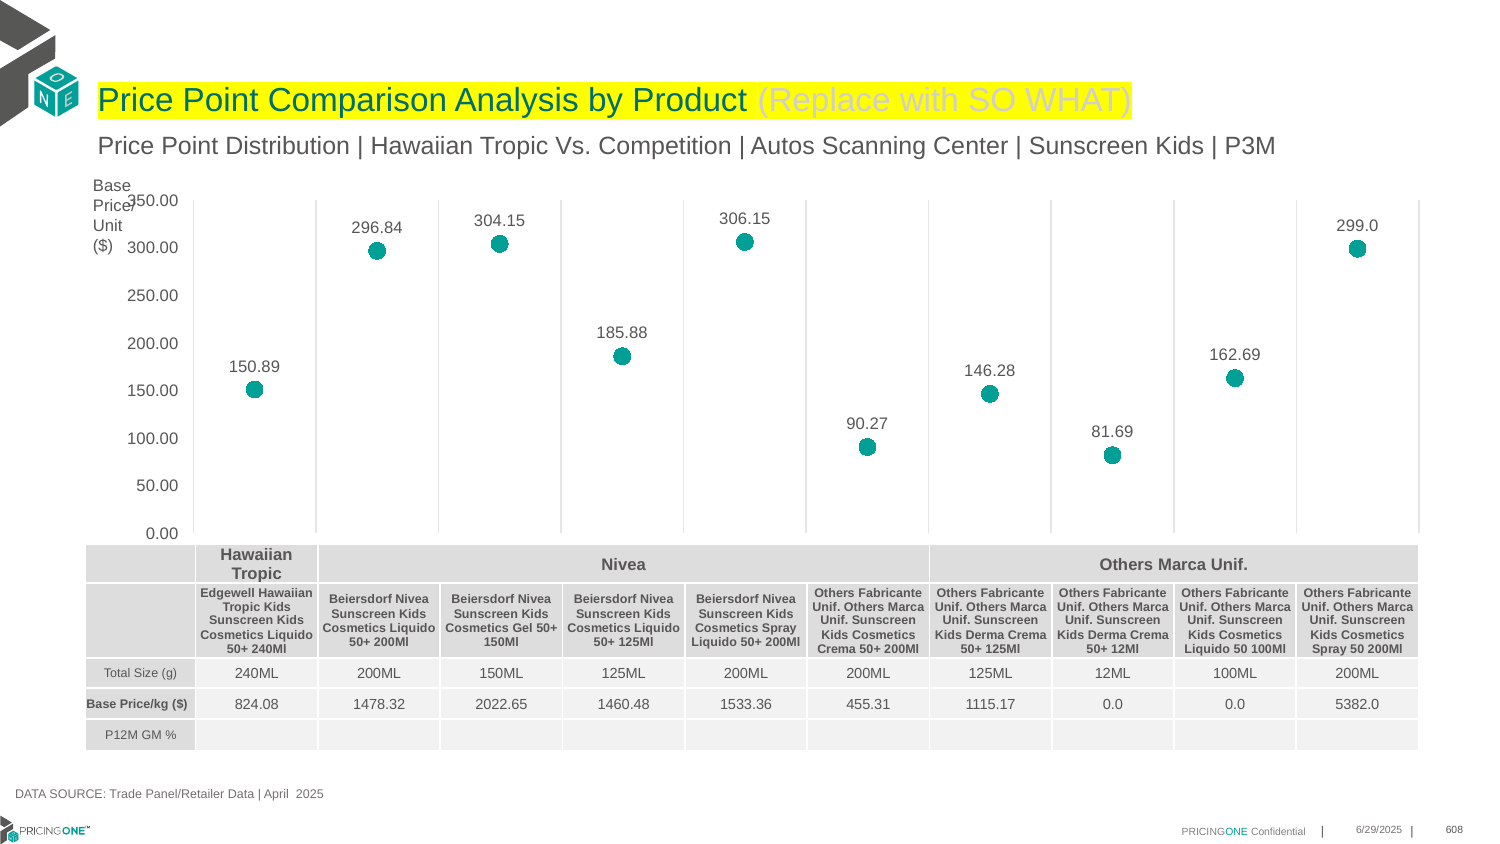

# Price Point Comparison Analysis by Product (Replace with SO WHAT)
Price Point Distribution | Hawaiian Tropic Vs. Competition | Autos Scanning Center | Sunscreen Kids | P3M
Base Price/Unit ($)

### Chart

| Category | Base Price/Unit |
|---|---|
| Edgewell Hawaiian Tropic Kids Sunscreen Kids Cosmetics Liquido 50+ 240Ml | 150.89 |
| Beiersdorf Nivea Sunscreen Kids Cosmetics Liquido 50+ 200Ml | 296.84 |
| Beiersdorf Nivea Sunscreen Kids Cosmetics Gel 50+ 150Ml | 304.15 |
| Beiersdorf Nivea Sunscreen Kids Cosmetics Liquido 50+ 125Ml | 185.88 |
| Beiersdorf Nivea Sunscreen Kids Cosmetics Spray Liquido 50+ 200Ml | 306.15 |
| Others Fabricante Unif. Others Marca Unif. Sunscreen Kids Cosmetics Crema 50+ 200Ml | 90.27 |
| Others Fabricante Unif. Others Marca Unif. Sunscreen Kids Derma Crema 50+ 125Ml | 146.28 |
| Others Fabricante Unif. Others Marca Unif. Sunscreen Kids Derma Crema 50+ 12Ml | 81.69 |
| Others Fabricante Unif. Others Marca Unif. Sunscreen Kids Cosmetics Liquido 50 100Ml | 162.69 |
| Others Fabricante Unif. Others Marca Unif. Sunscreen Kids Cosmetics Spray 50 200Ml | 299.0 |
|  | Hawaiian Tropic | Nivea | Nivea | Nivea | Nivea | Others Marca Unif. | Others Marca Unif. | Others Marca Unif. | Others Marca Unif. | Others Marca Unif. |
| --- | --- | --- | --- | --- | --- | --- | --- | --- | --- | --- |
|  | Edgewell Hawaiian Tropic Kids Sunscreen Kids Cosmetics Liquido 50+ 240Ml | Beiersdorf Nivea Sunscreen Kids Cosmetics Liquido 50+ 200Ml | Beiersdorf Nivea Sunscreen Kids Cosmetics Gel 50+ 150Ml | Beiersdorf Nivea Sunscreen Kids Cosmetics Liquido 50+ 125Ml | Beiersdorf Nivea Sunscreen Kids Cosmetics Spray Liquido 50+ 200Ml | Others Fabricante Unif. Others Marca Unif. Sunscreen Kids Cosmetics Crema 50+ 200Ml | Others Fabricante Unif. Others Marca Unif. Sunscreen Kids Derma Crema 50+ 125Ml | Others Fabricante Unif. Others Marca Unif. Sunscreen Kids Derma Crema 50+ 12Ml | Others Fabricante Unif. Others Marca Unif. Sunscreen Kids Cosmetics Liquido 50 100Ml | Others Fabricante Unif. Others Marca Unif. Sunscreen Kids Cosmetics Spray 50 200Ml |
| Total Size (g) | 240ML | 200ML | 150ML | 125ML | 200ML | 200ML | 125ML | 12ML | 100ML | 200ML |
| Base Price/kg ($) | 824.08 | 1478.32 | 2022.65 | 1460.48 | 1533.36 | 455.31 | 1115.17 | 0.0 | 0.0 | 5382.0 |
| P12M GM % |  |  |  |  |  |  |  |  |  |  |
DATA SOURCE: Trade Panel/Retailer Data | April  2025

6/29/2025
608